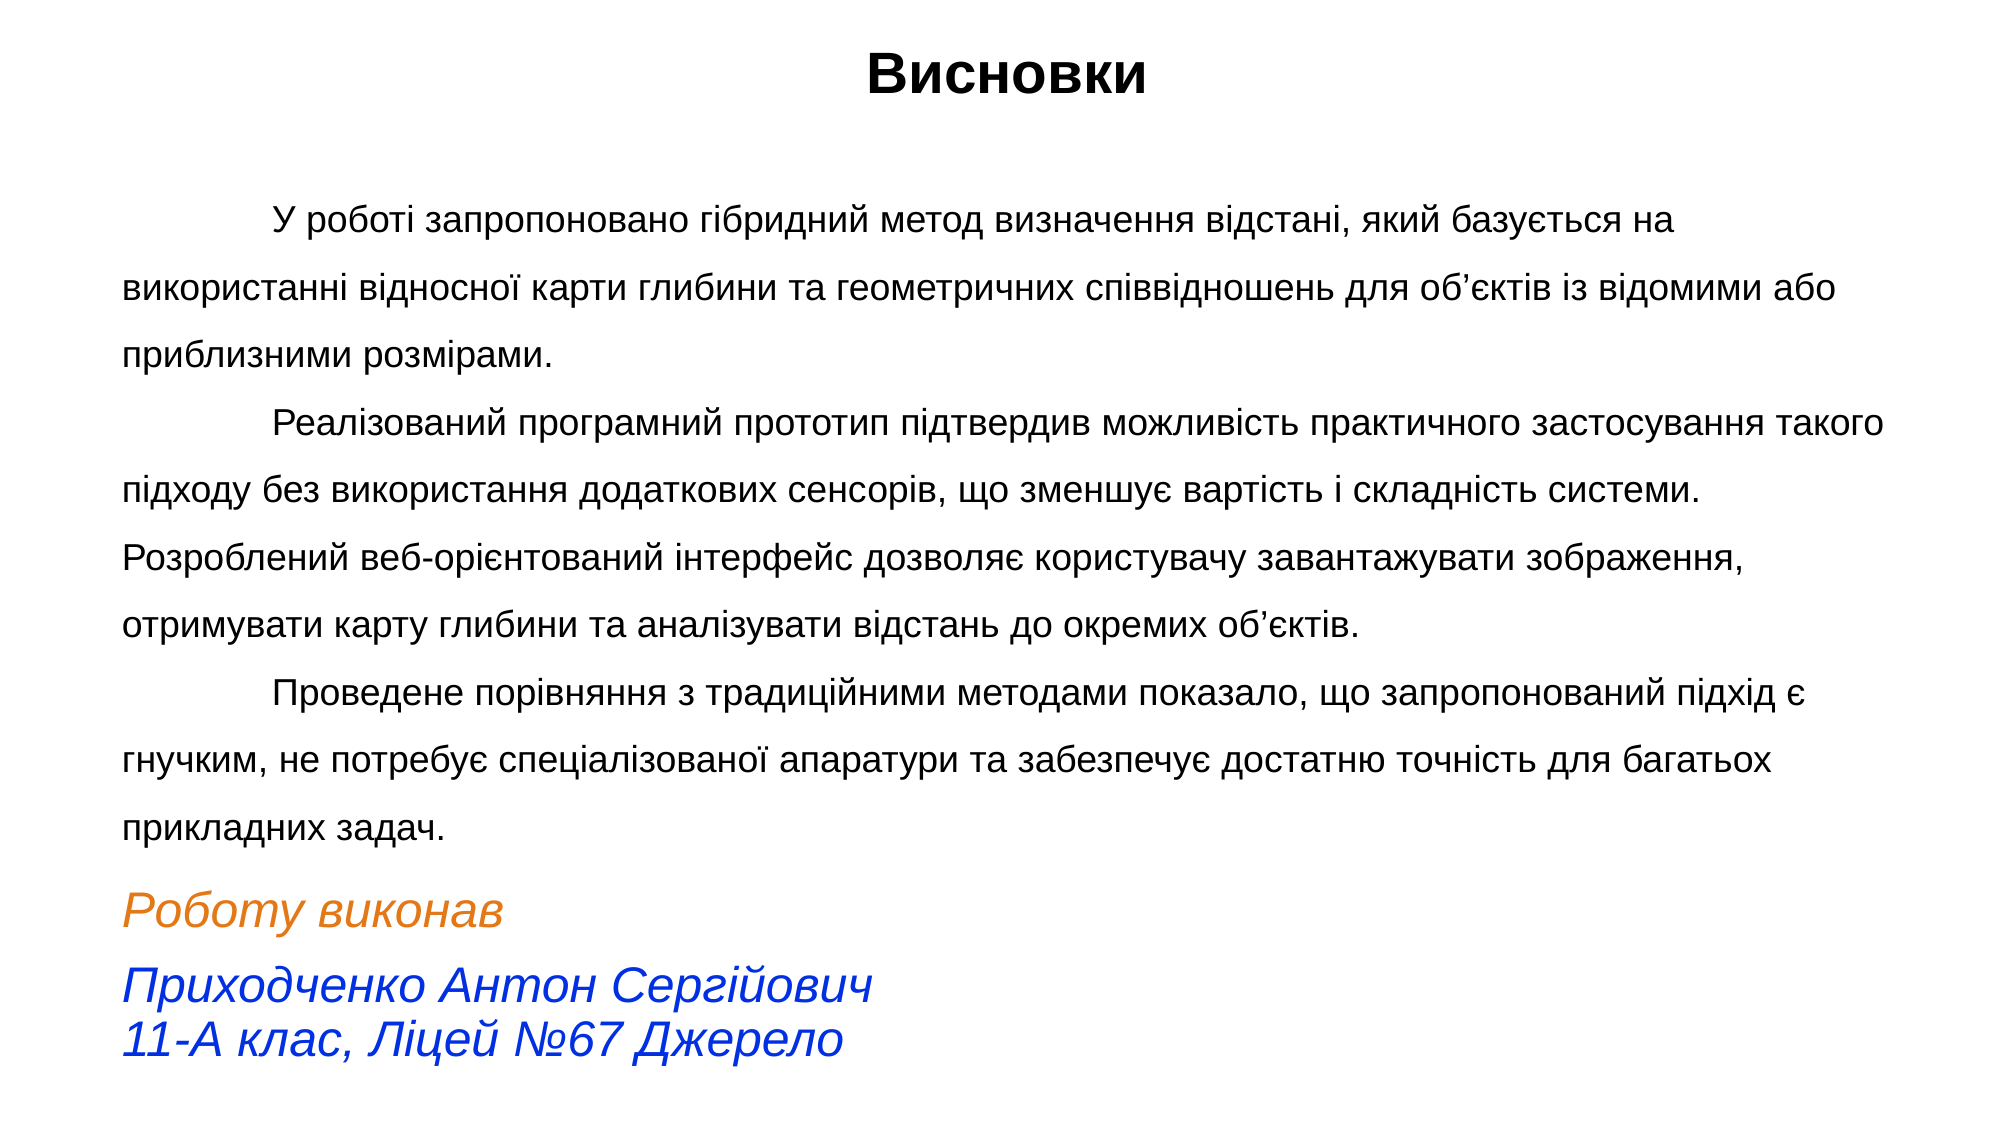

Висновки
	У роботі запропоновано гібридний метод визначення відстані, який базується на використанні відносної карти глибини та геометричних співвідношень для об’єктів із відомими або приблизними розмірами.
	Реалізований програмний прототип підтвердив можливість практичного застосування такого підходу без використання додаткових сенсорів, що зменшує вартість і складність системи. Розроблений веб-орієнтований інтерфейс дозволяє користувачу завантажувати зображення, отримувати карту глибини та аналізувати відстань до окремих об’єктів.
	Проведене порівняння з традиційними методами показало, що запропонований підхід є гнучким, не потребує спеціалізованої апаратури та забезпечує достатню точність для багатьох прикладних задач.
Роботу виконав
Приходченко Антон Сергійович
11-А клас, Ліцей №67 Джерело